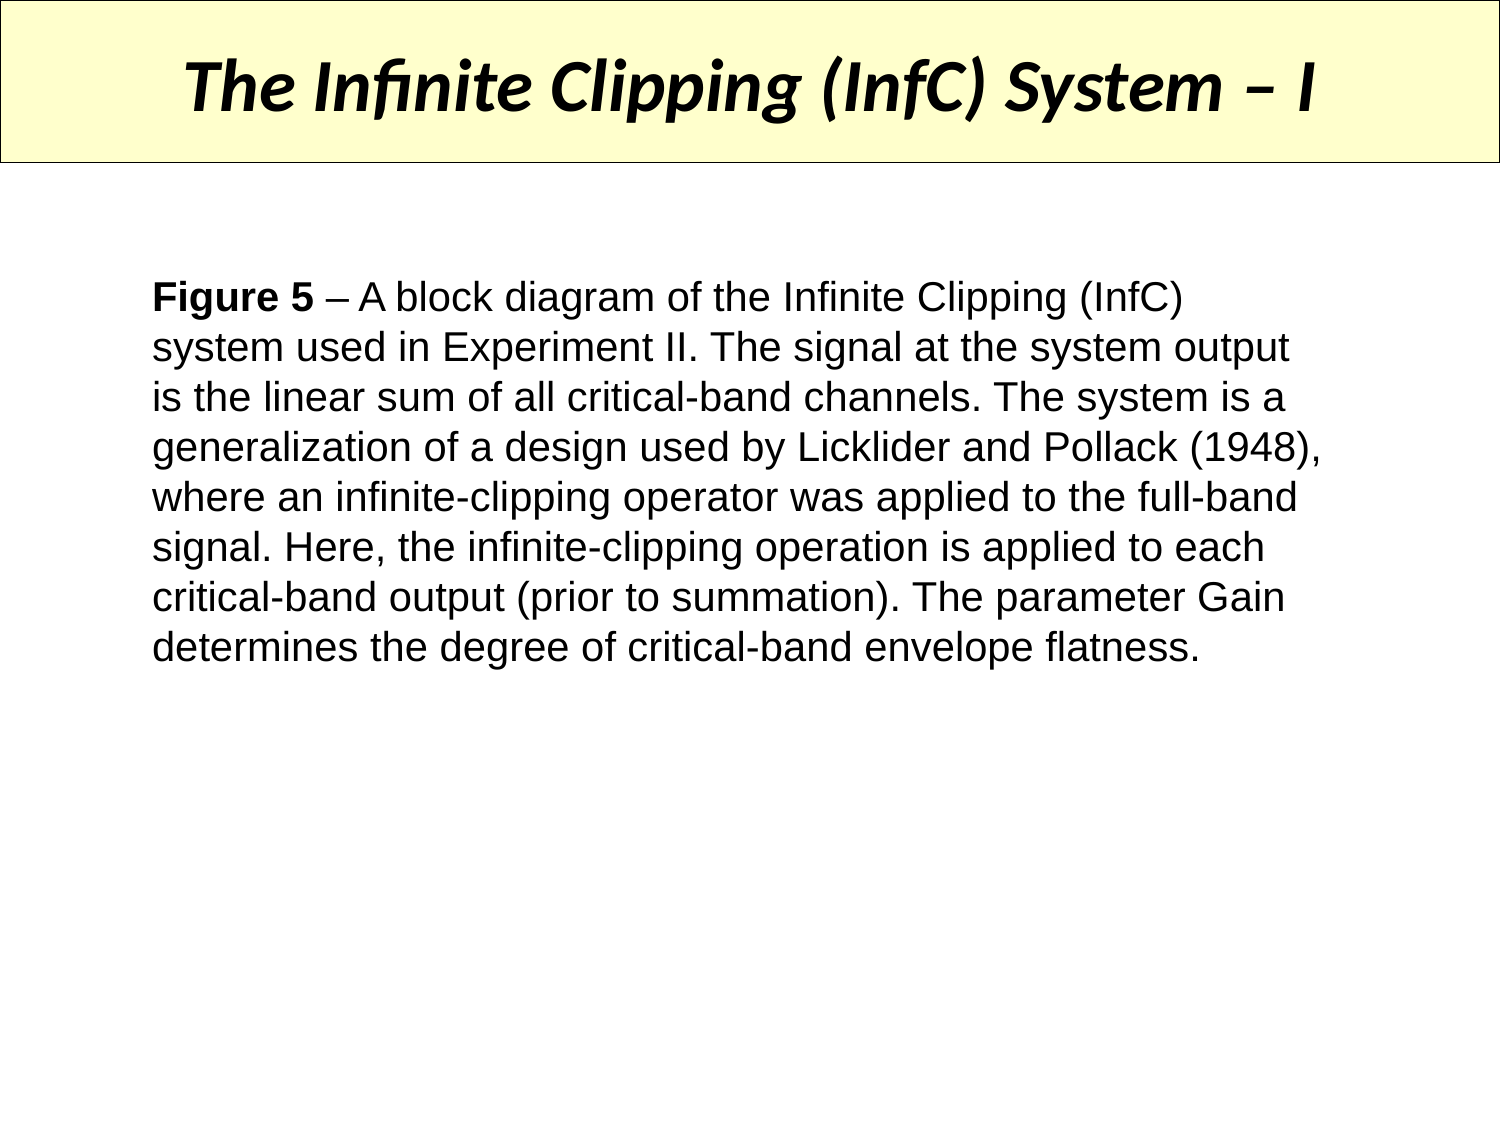

The Infinite Clipping (InfC) System – I
Figure 5 – A block diagram of the Infinite Clipping (InfC) system used in Experiment II. The signal at the system output is the linear sum of all critical-band channels. The system is a generalization of a design used by Licklider and Pollack (1948), where an infinite-clipping operator was applied to the full-band signal. Here, the infinite-clipping operation is applied to each critical-band output (prior to summation). The parameter Gain determines the degree of critical-band envelope flatness.